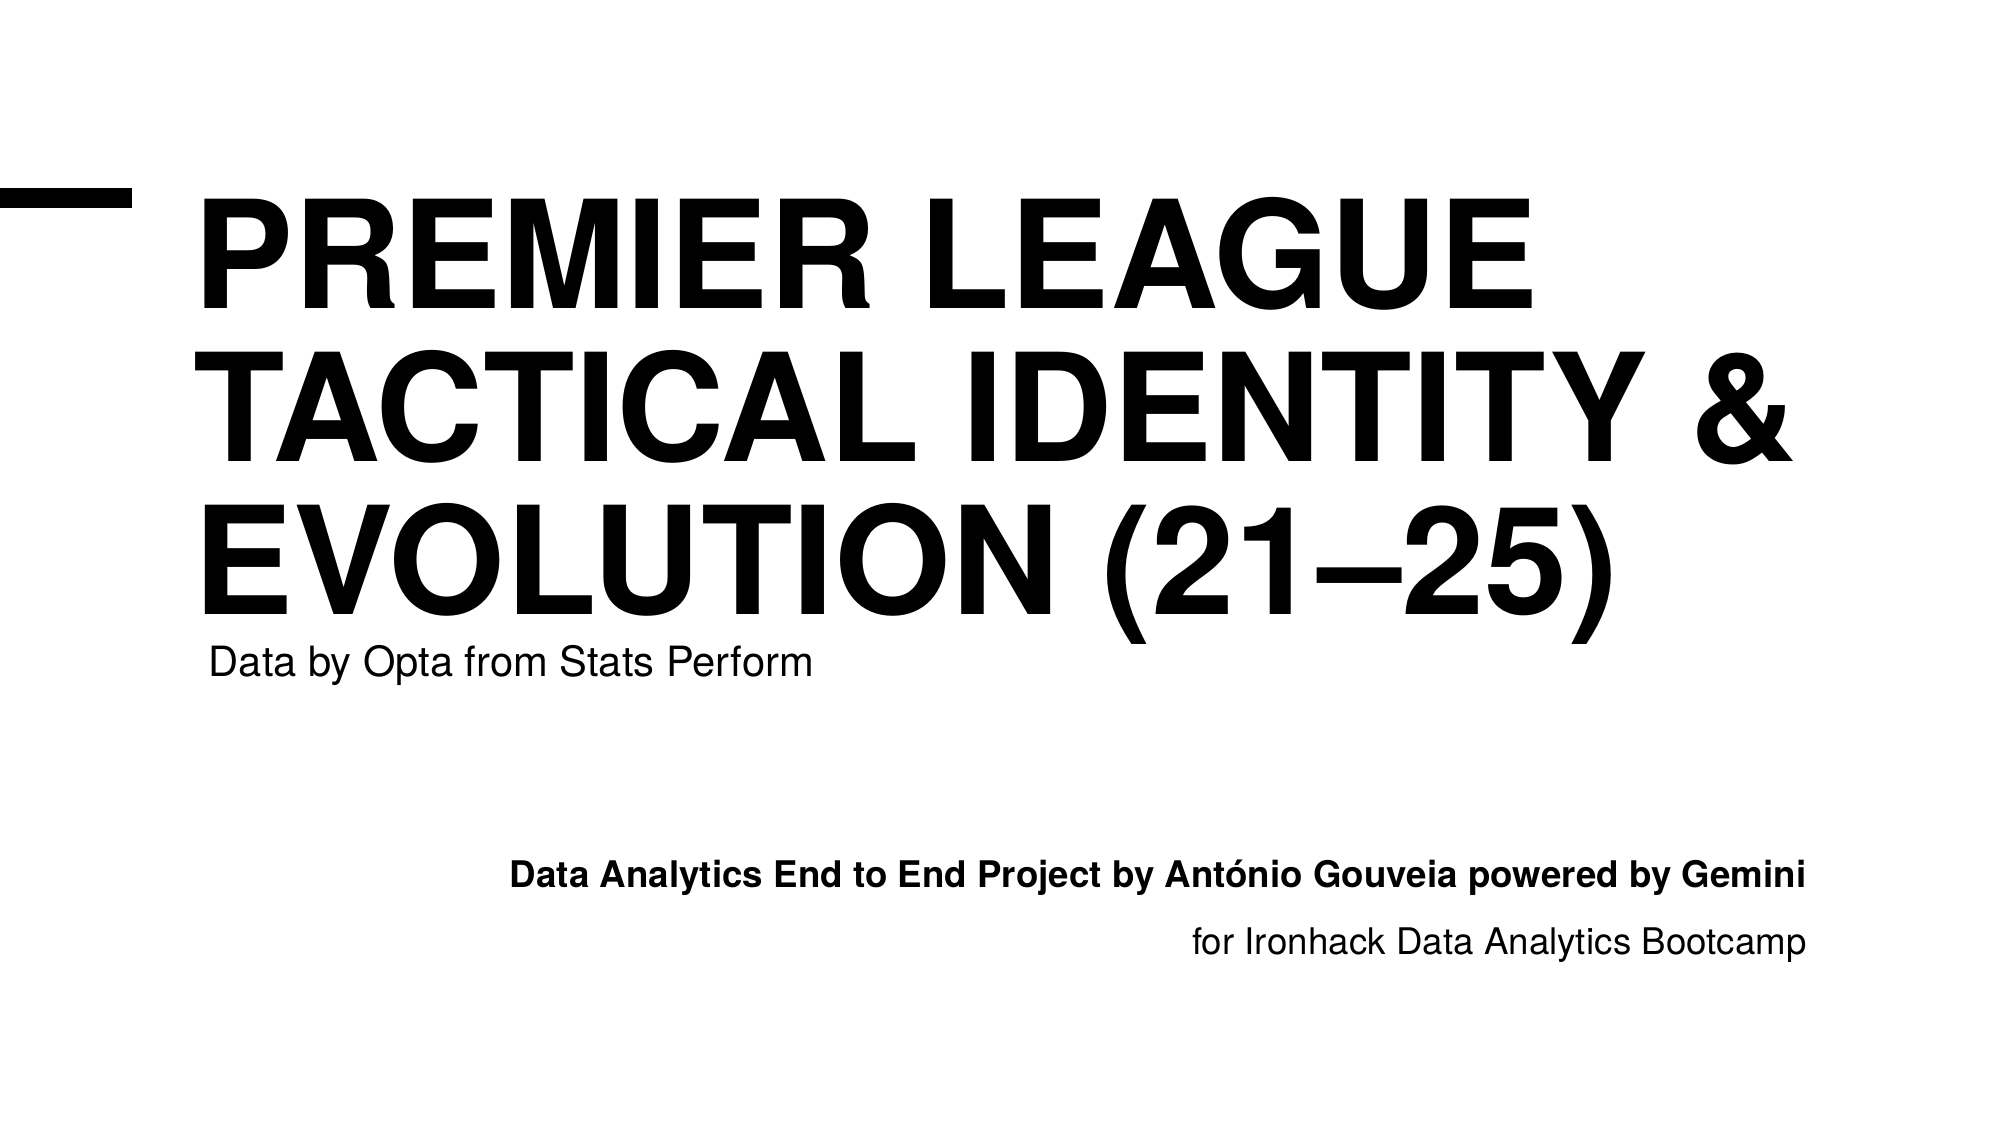

# Premier League Tactical Identity & Evolution (21–25)
Data by Opta from Stats Perform
Data Analytics End to End Project by António Gouveia powered by Gemini
for Ironhack Data Analytics Bootcamp